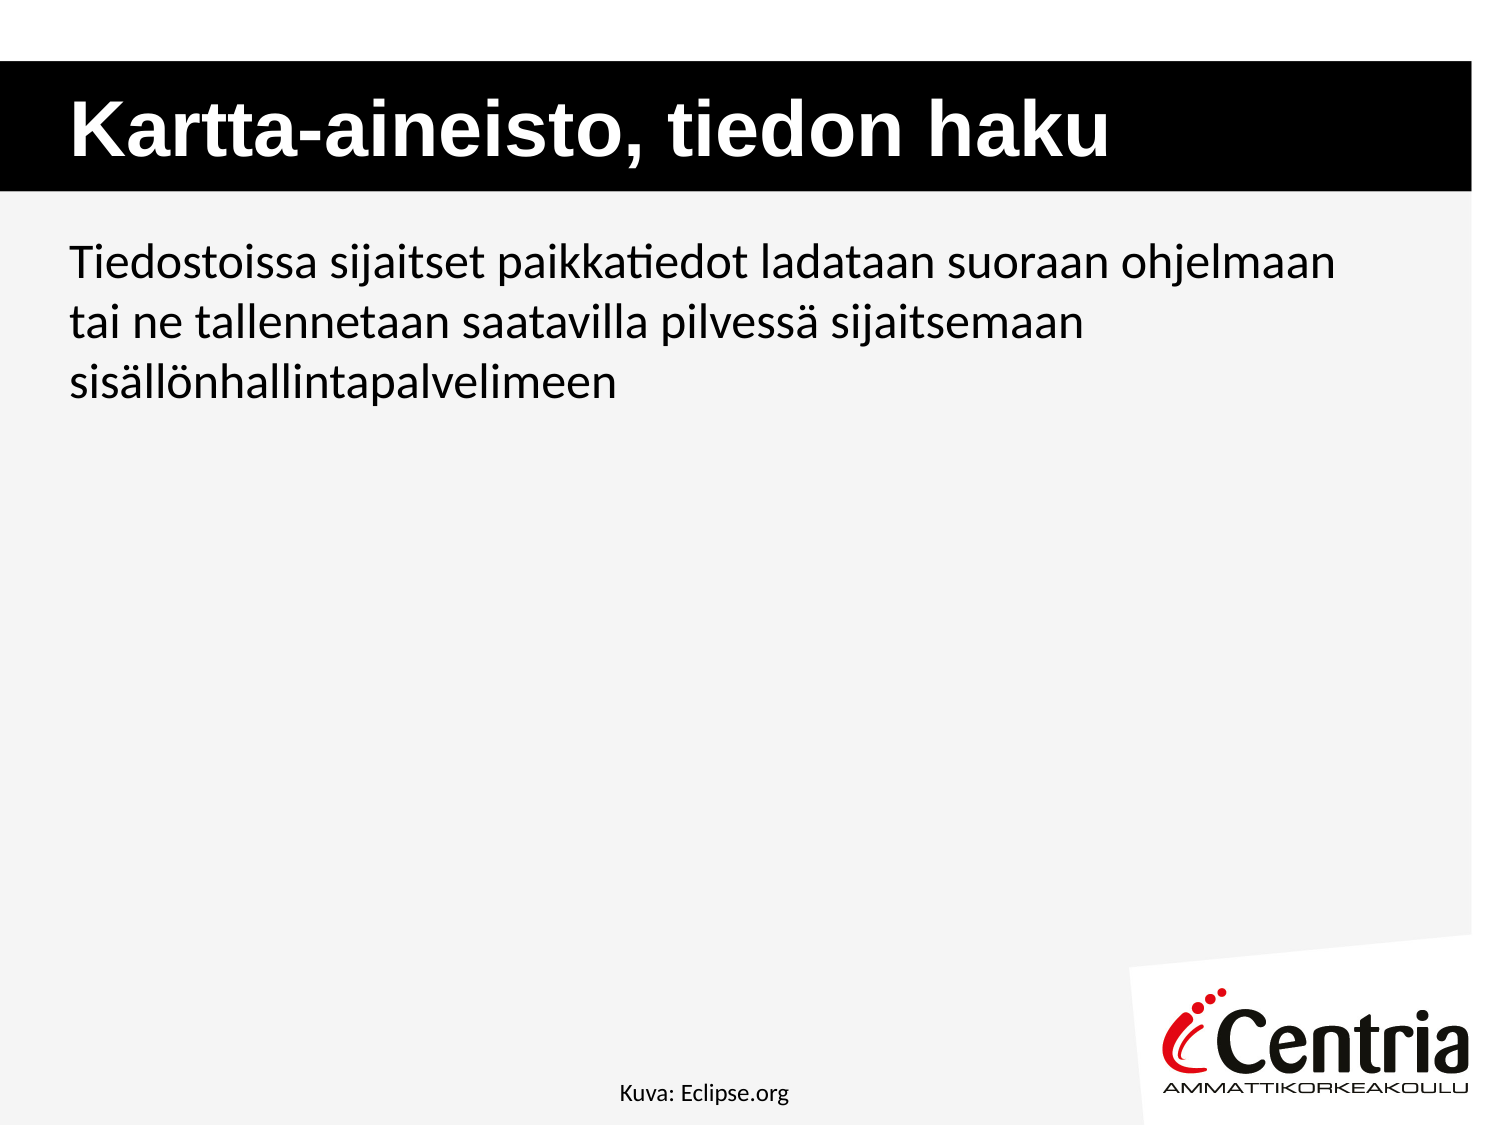

# Kartta-aineisto, tiedon haku
Tiedostoissa sijaitset paikkatiedot ladataan suoraan ohjelmaan tai ne tallennetaan saatavilla pilvessä sijaitsemaan sisällönhallintapalvelimeen

Kuva: Eclipse.org